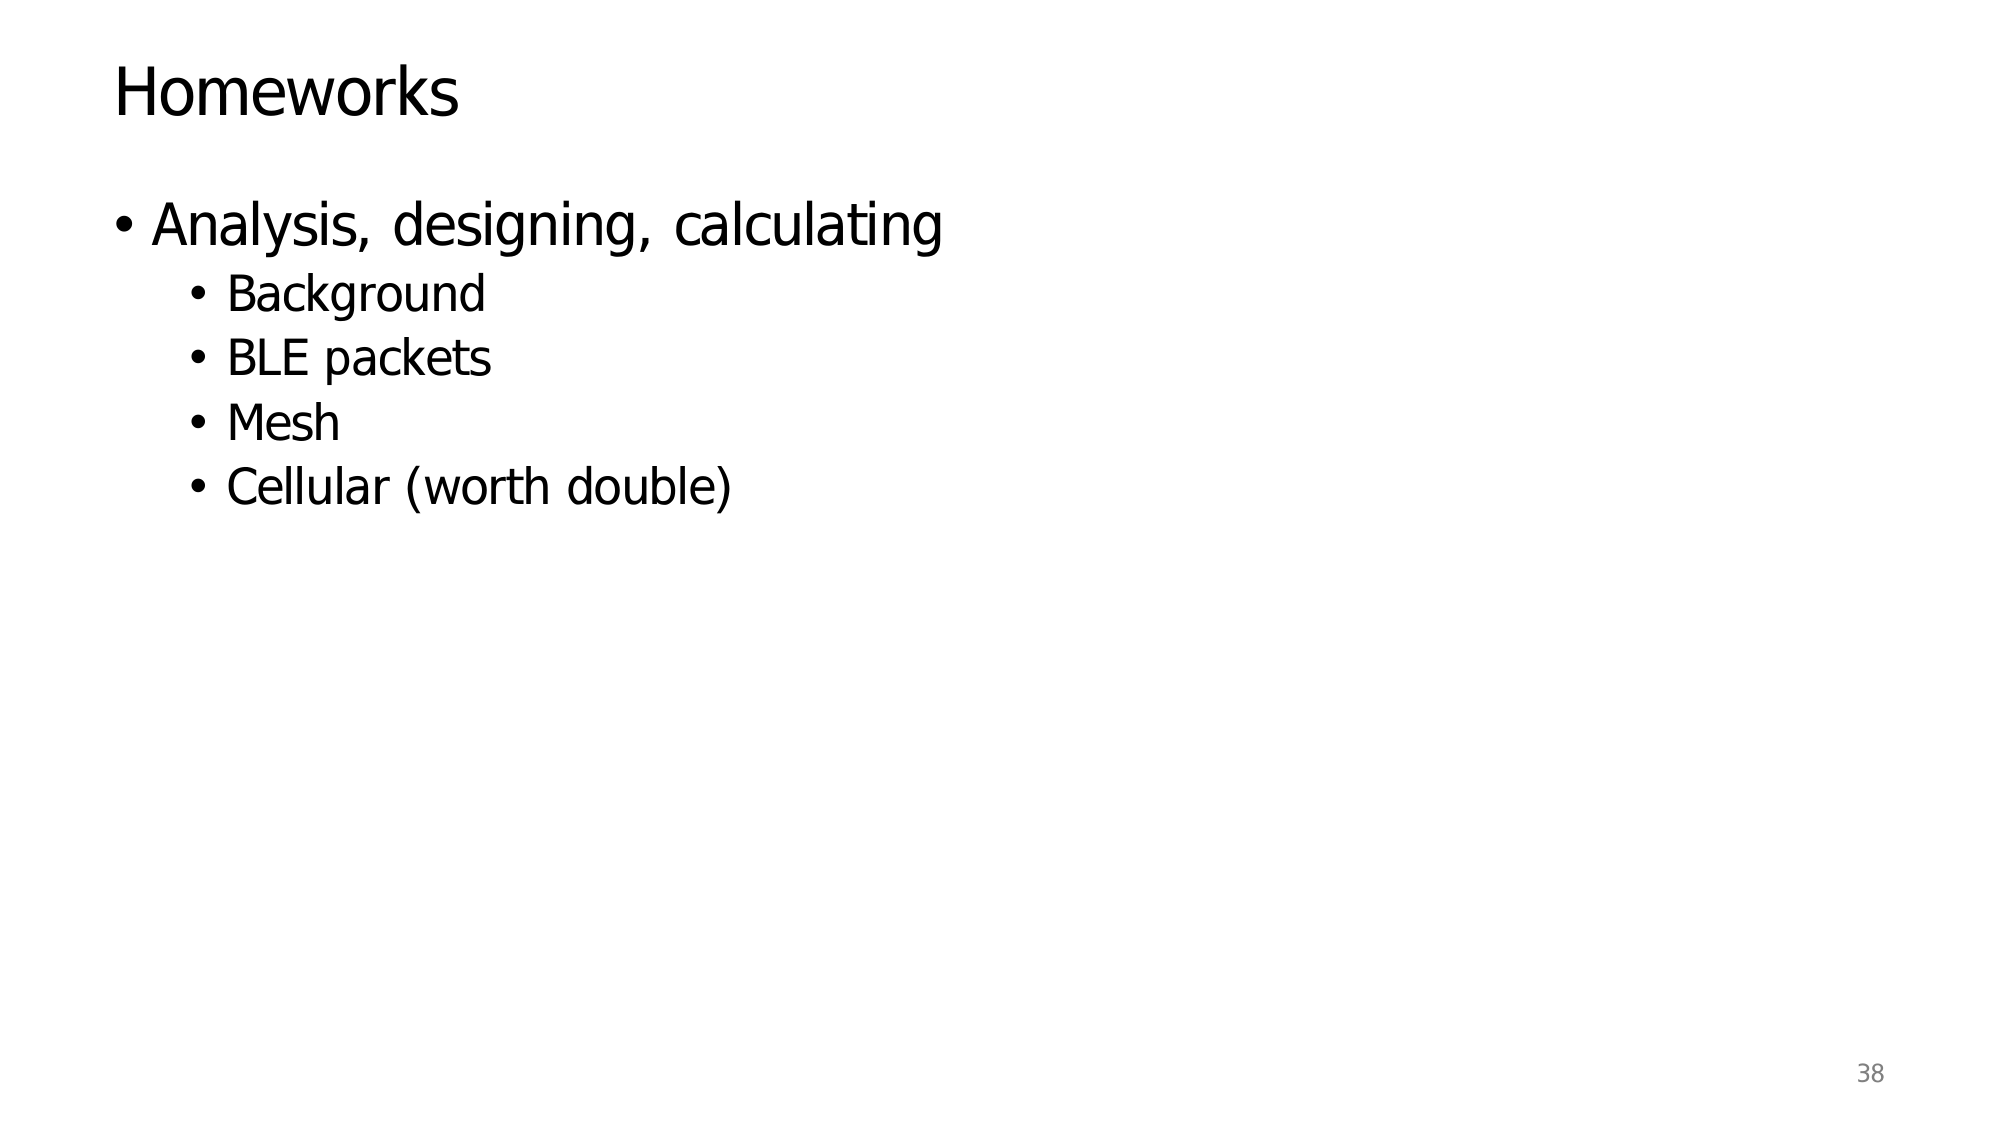

# Homeworks
Analysis, designing, calculating
Background
BLE packets
Mesh
Cellular (worth double)

38